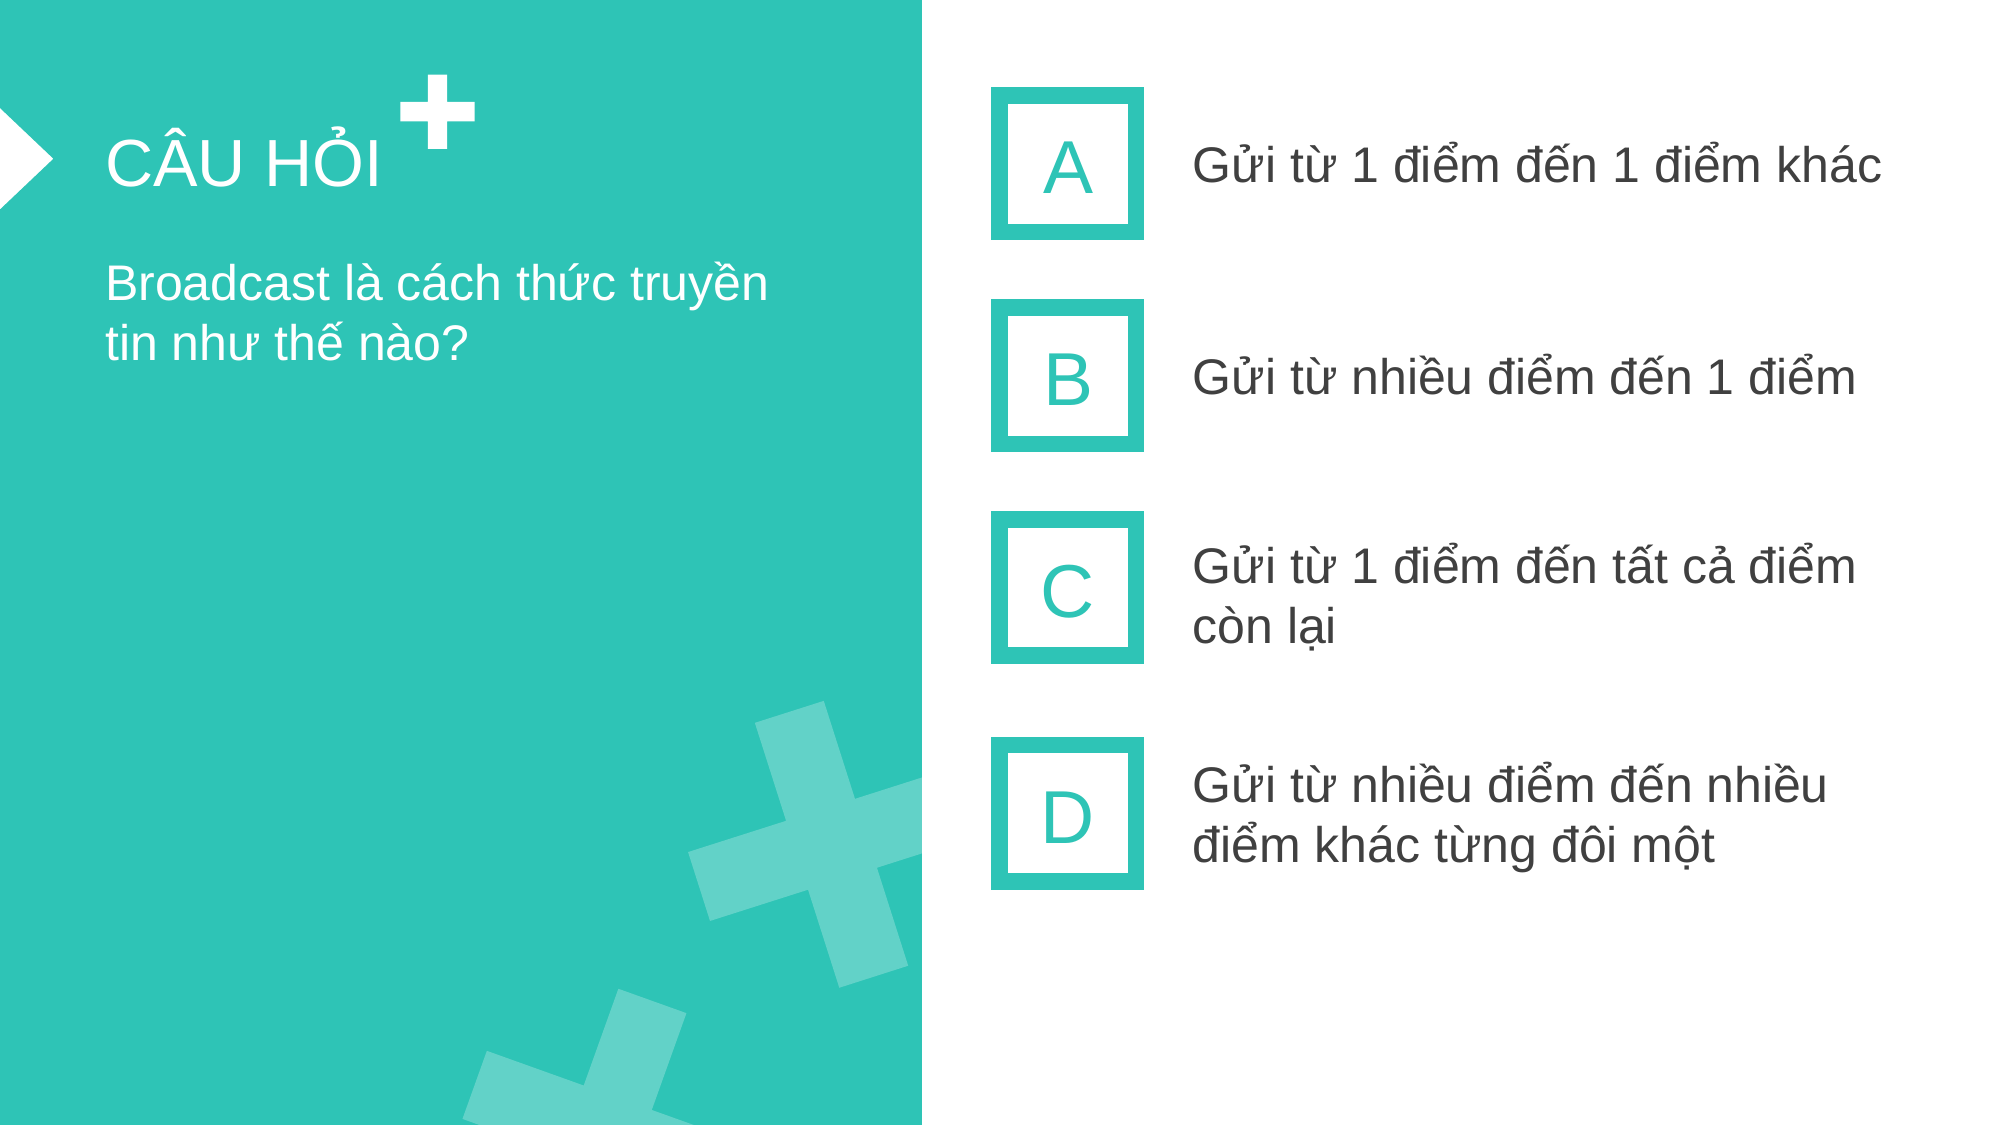

A
Gửi từ 1 điểm đến 1 điểm khác
CÂU HỎI
Broadcast là cách thức truyền tin như thế nào?
B
Gửi từ nhiều điểm đến 1 điểm
C
Gửi từ 1 điểm đến tất cả điểm còn lại

D
Gửi từ nhiều điểm đến nhiều điểm khác từng đôi một